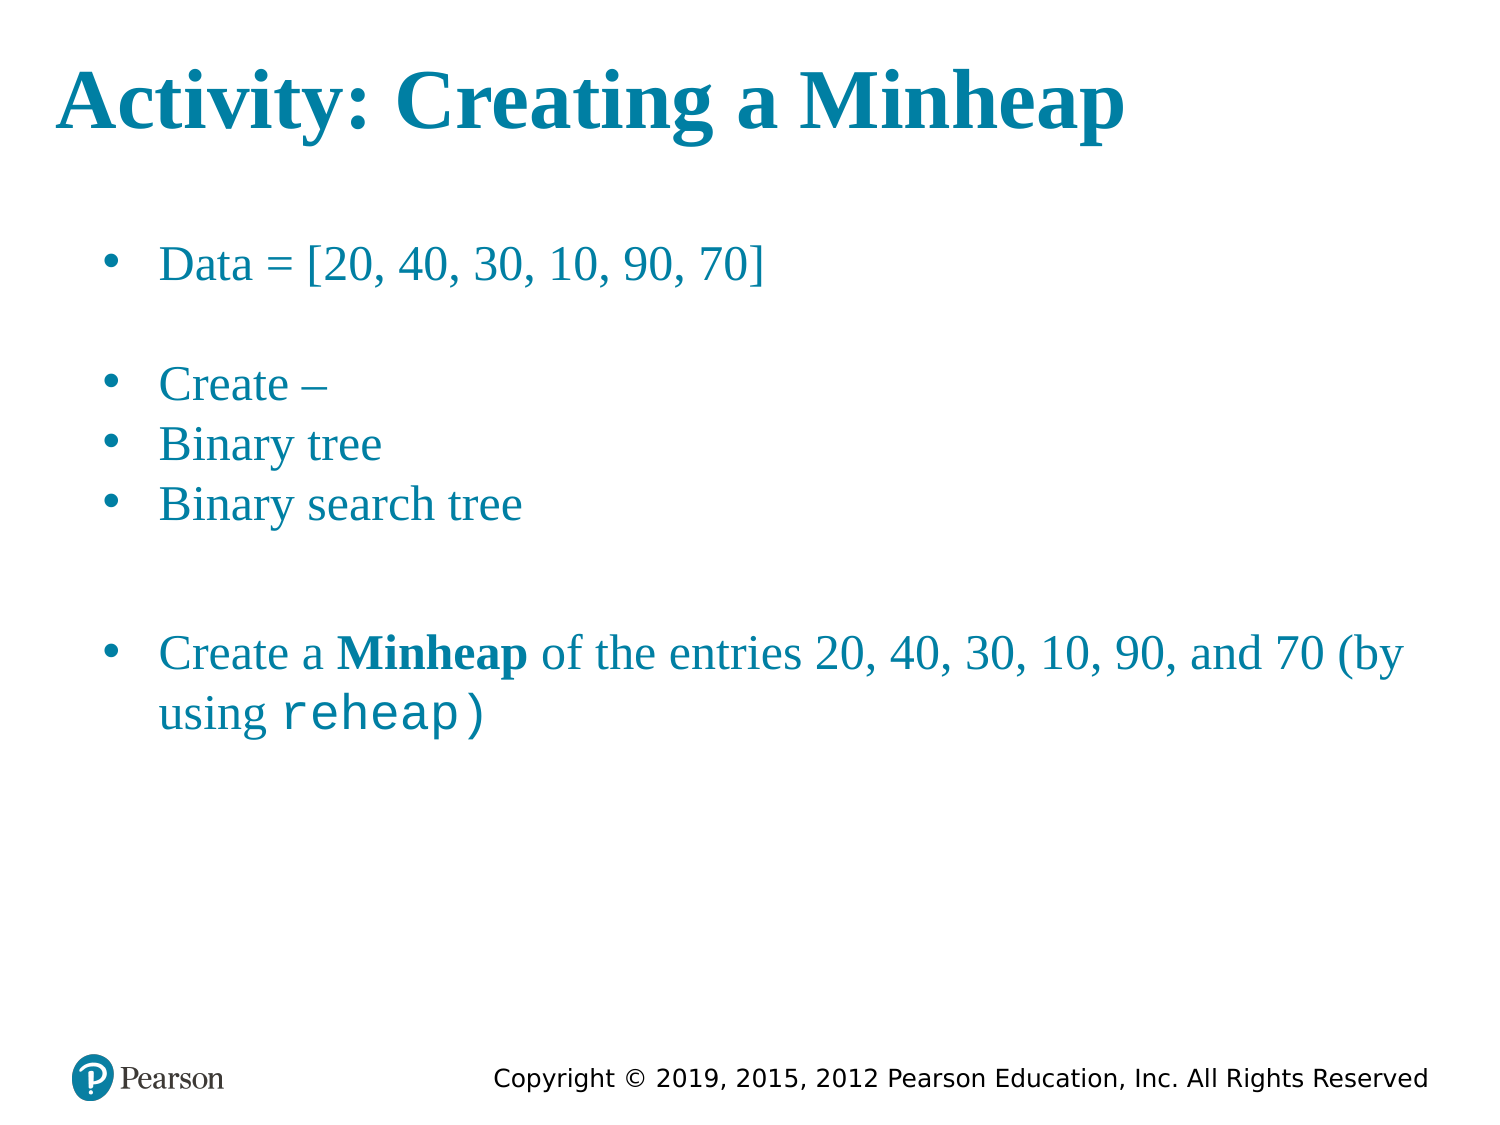

# Activity: Creating a Minheap
Data = [20, 40, 30, 10, 90, 70]

Create –
Binary tree
Binary search tree

Create a Minheap of the entries 20, 40, 30, 10, 90, and 70 (by using reheap)